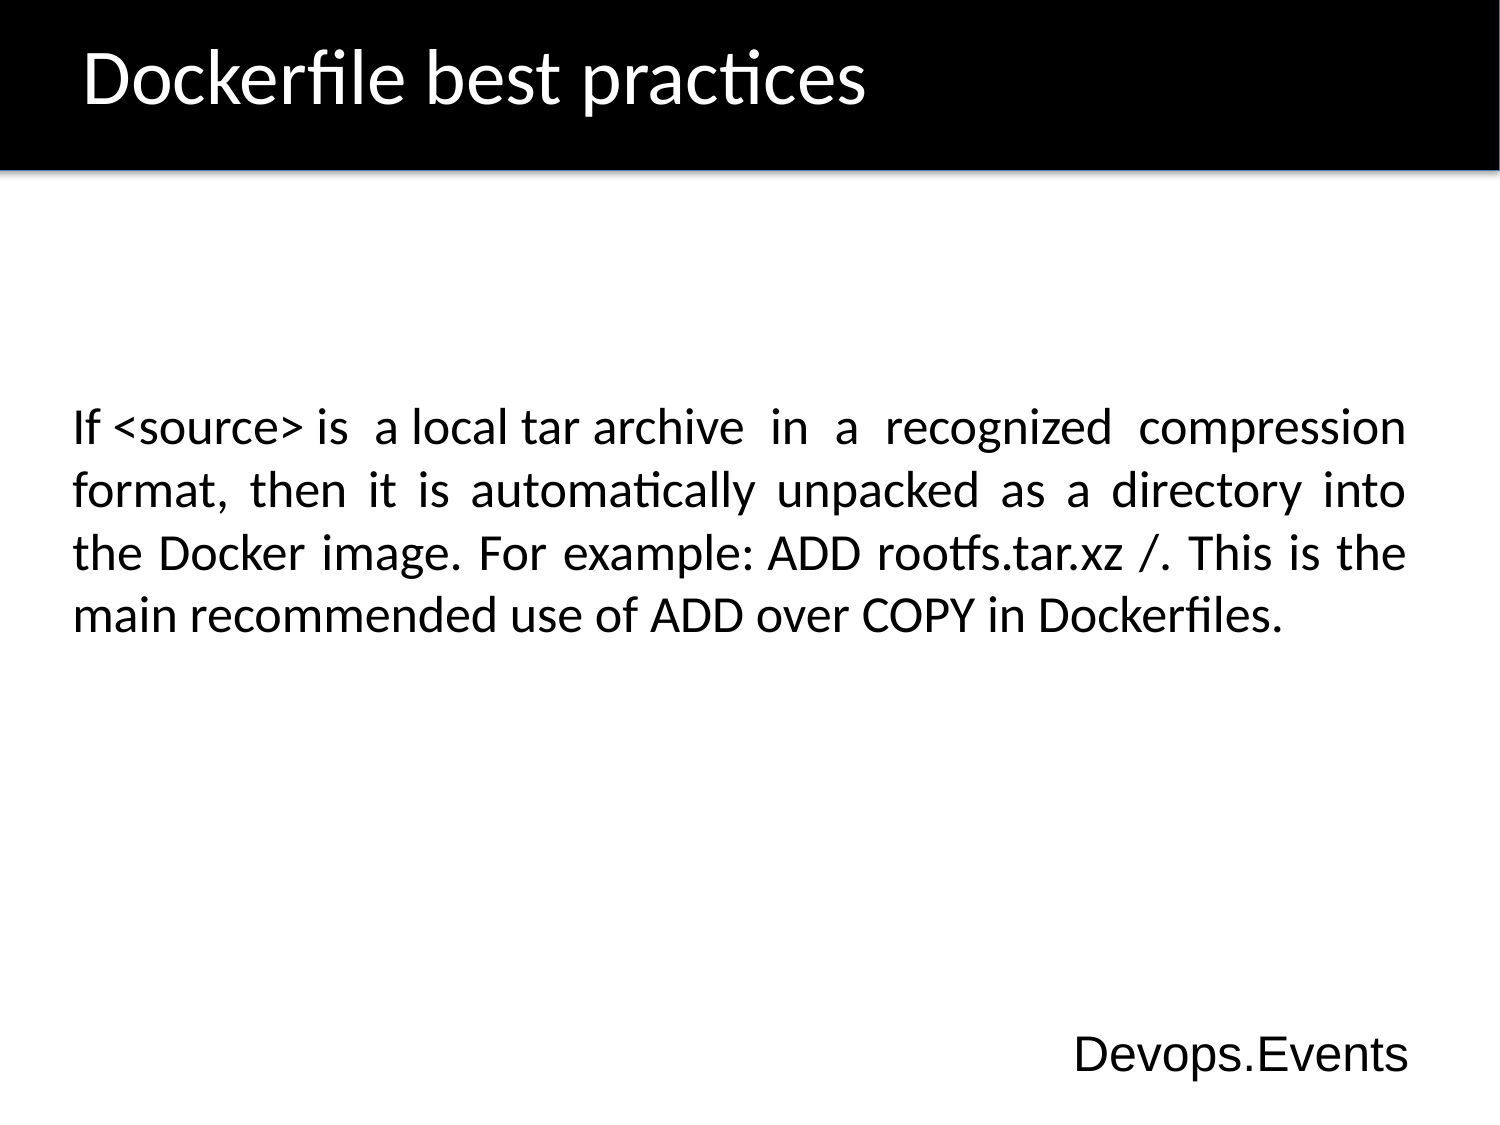

# Dockerfile best practices
If <source> is a local tar archive in a recognized compression format, then it is automatically unpacked as a directory into the Docker image. For example: ADD rootfs.tar.xz /. This is the main recommended use of ADD over COPY in Dockerfiles.
Devops.Events